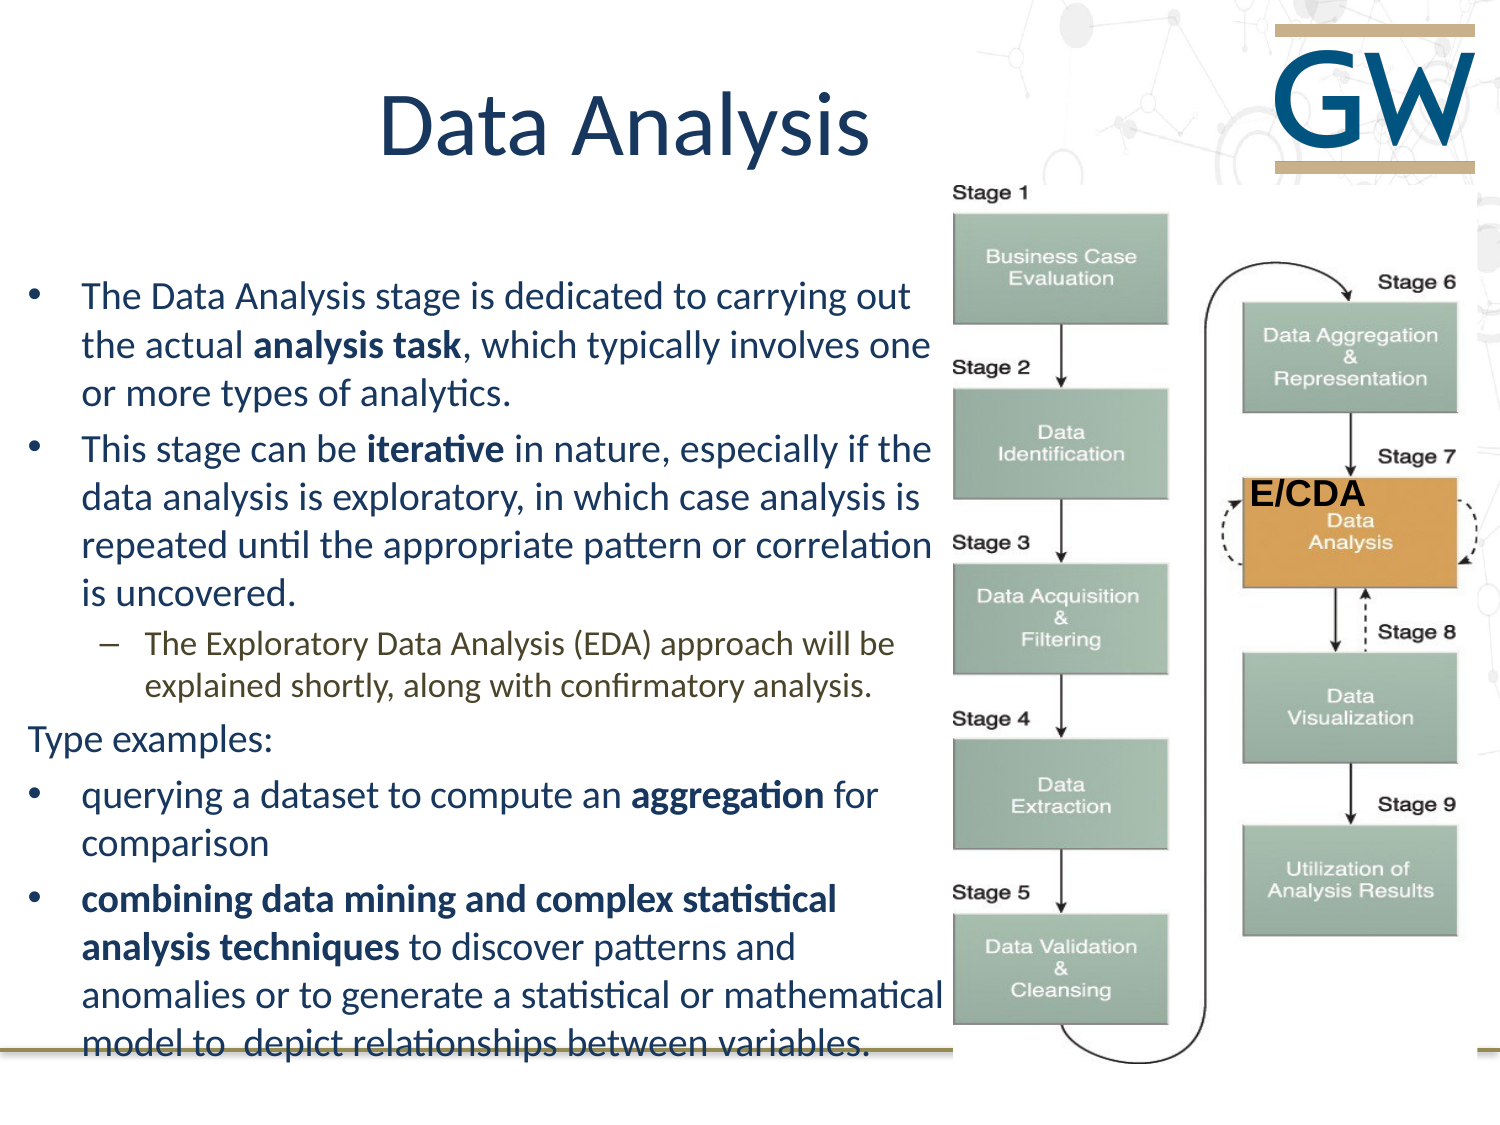

# Data Analysis

The Data Analysis stage is dedicated to carrying out the actual analysis task, which typically involves one or more types of analytics.
This stage can be iterative in nature, especially if the data analysis is exploratory, in which case analysis is repeated until the appropriate pattern or correlation is uncovered.
The Exploratory Data Analysis (EDA) approach will be explained shortly, along with confirmatory analysis.
Type examples:
querying a dataset to compute an aggregation for comparison
combining data mining and complex statistical analysis techniques to discover patterns and anomalies or to generate a statistical or mathematical model to  depict relationships between variables.
E/CDA